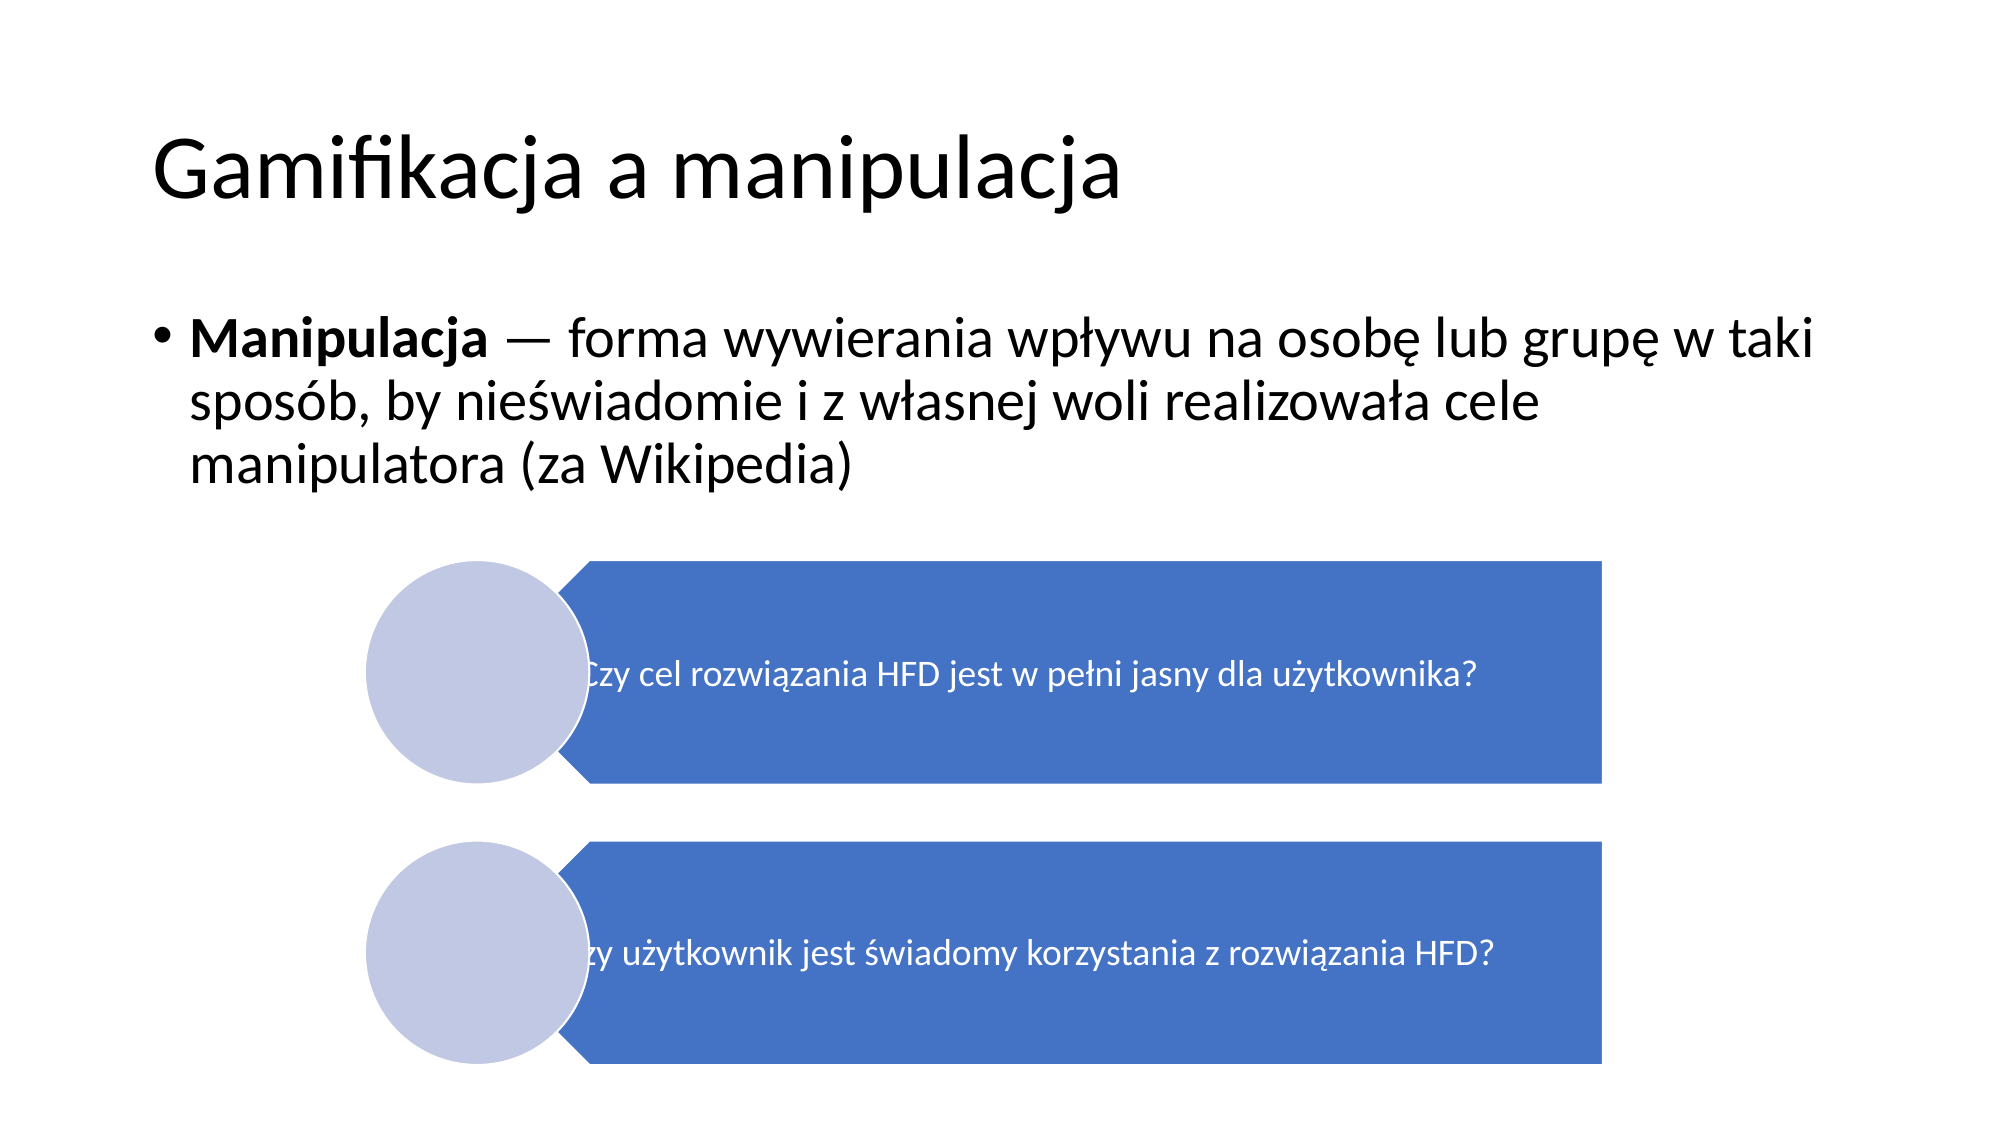

# Gamifikacja a manipulacja
Manipulacja — forma wywierania wpływu na osobę lub grupę w taki sposób, by nieświadomie i z własnej woli realizowała cele manipulatora (za Wikipedia)

Czy cel rozwiązania HFD jest w pełni jasny dla użytkownika?

Czy użytkownik jest świadomy korzystania z rozwiązania HFD?